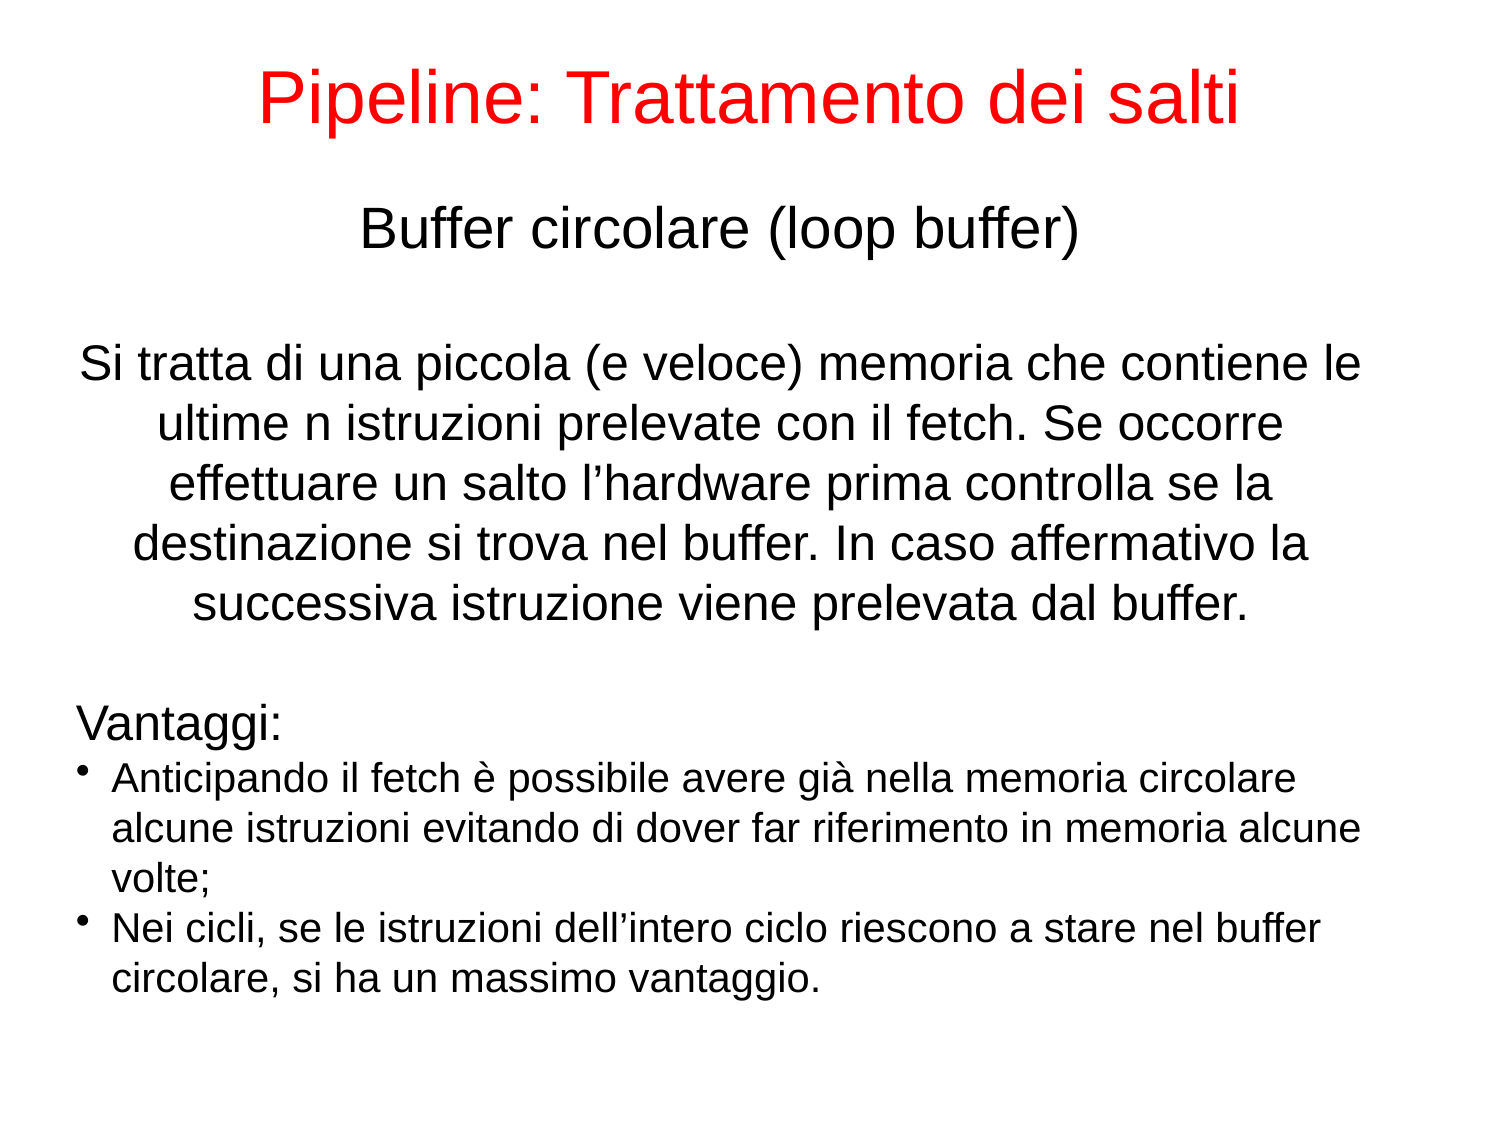

# Pipeline: Trattamento dei salti
Buffer circolare (loop buffer)

Si tratta di una piccola (e veloce) memoria che contiene le ultime n istruzioni prelevate con il fetch. Se occorre effettuare un salto l’hardware prima controlla se la destinazione si trova nel buffer. In caso affermativo la successiva istruzione viene prelevata dal buffer.

Vantaggi:
Anticipando il fetch è possibile avere già nella memoria circolare alcune istruzioni evitando di dover far riferimento in memoria alcune volte;
Nei cicli, se le istruzioni dell’intero ciclo riescono a stare nel buffer circolare, si ha un massimo vantaggio.